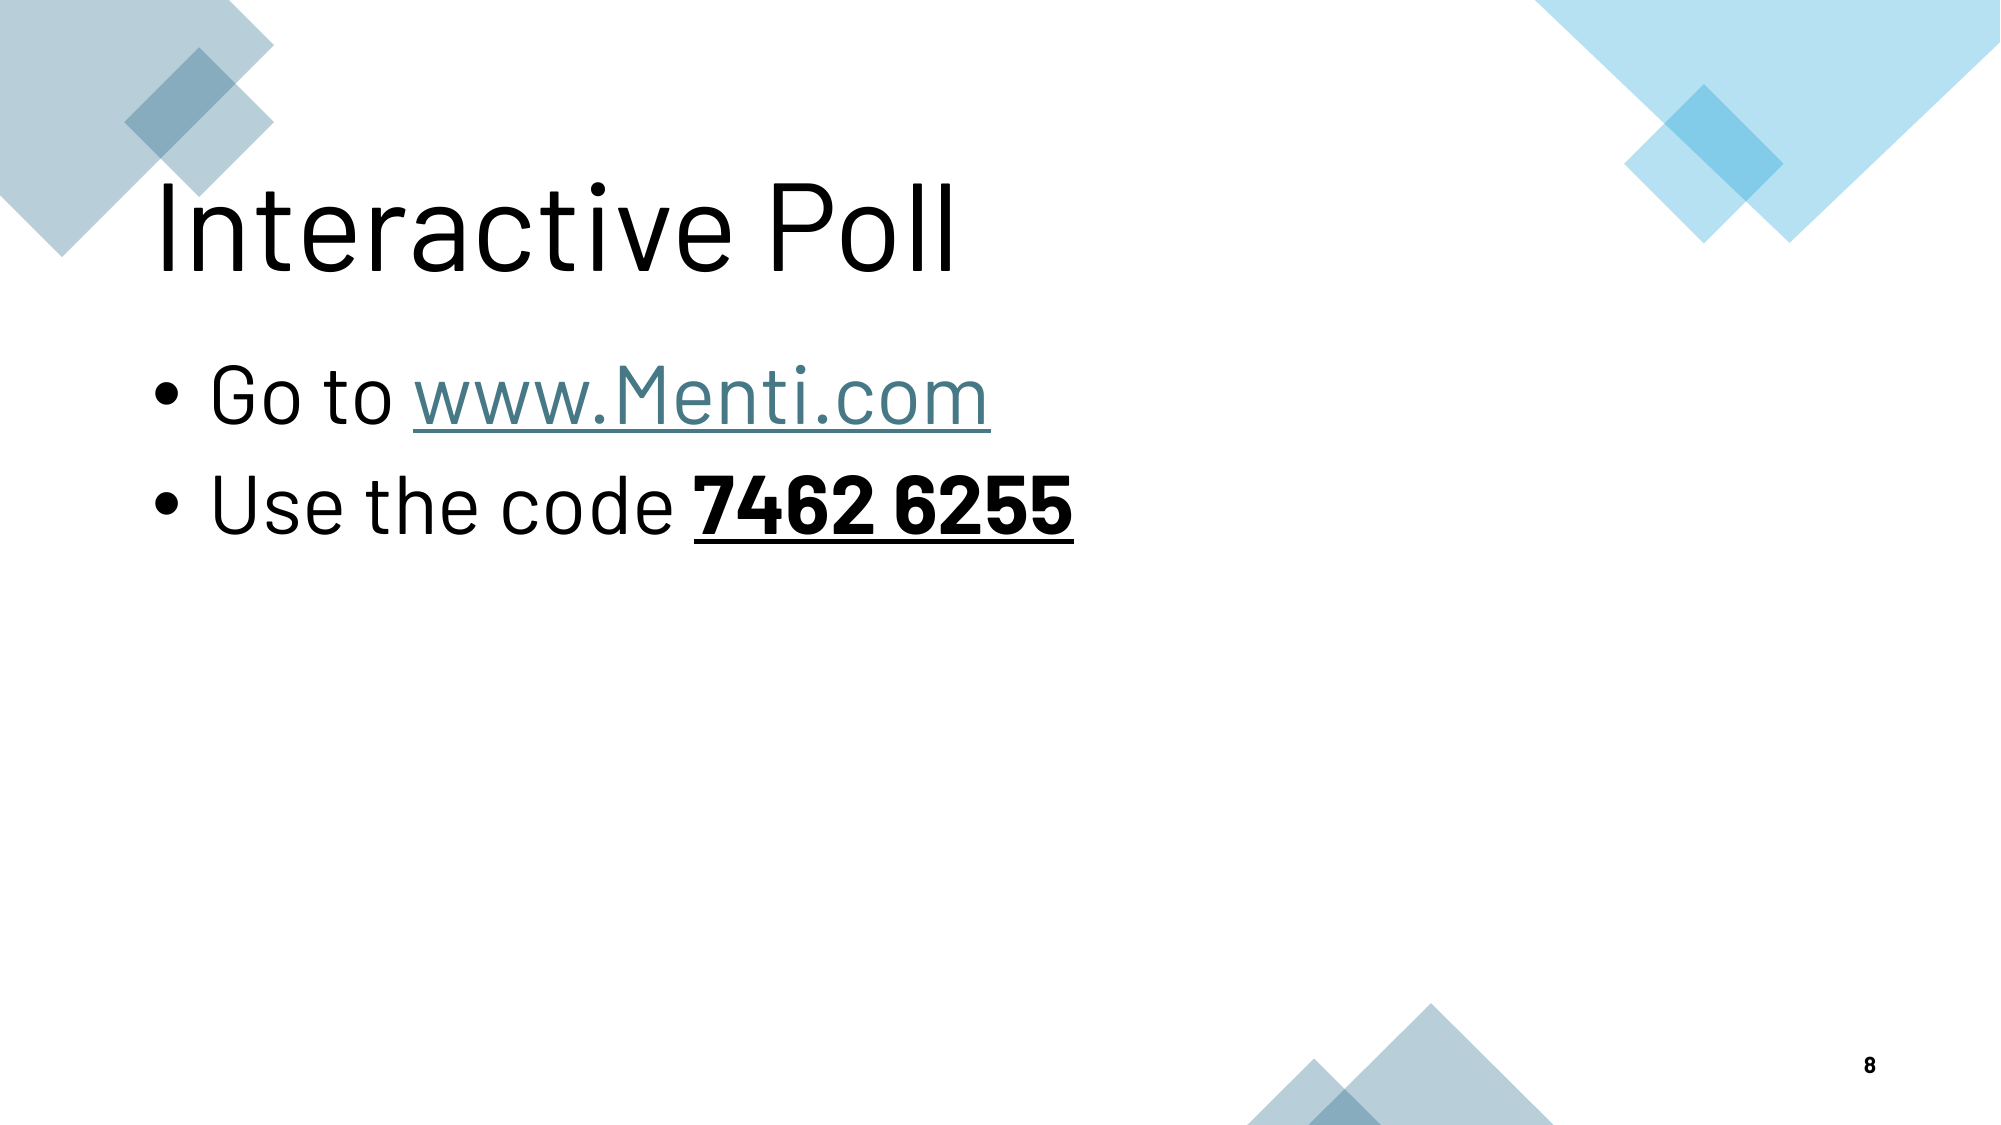

Interactive Poll

Go to www.Menti.com
Use the code 7462 6255

8